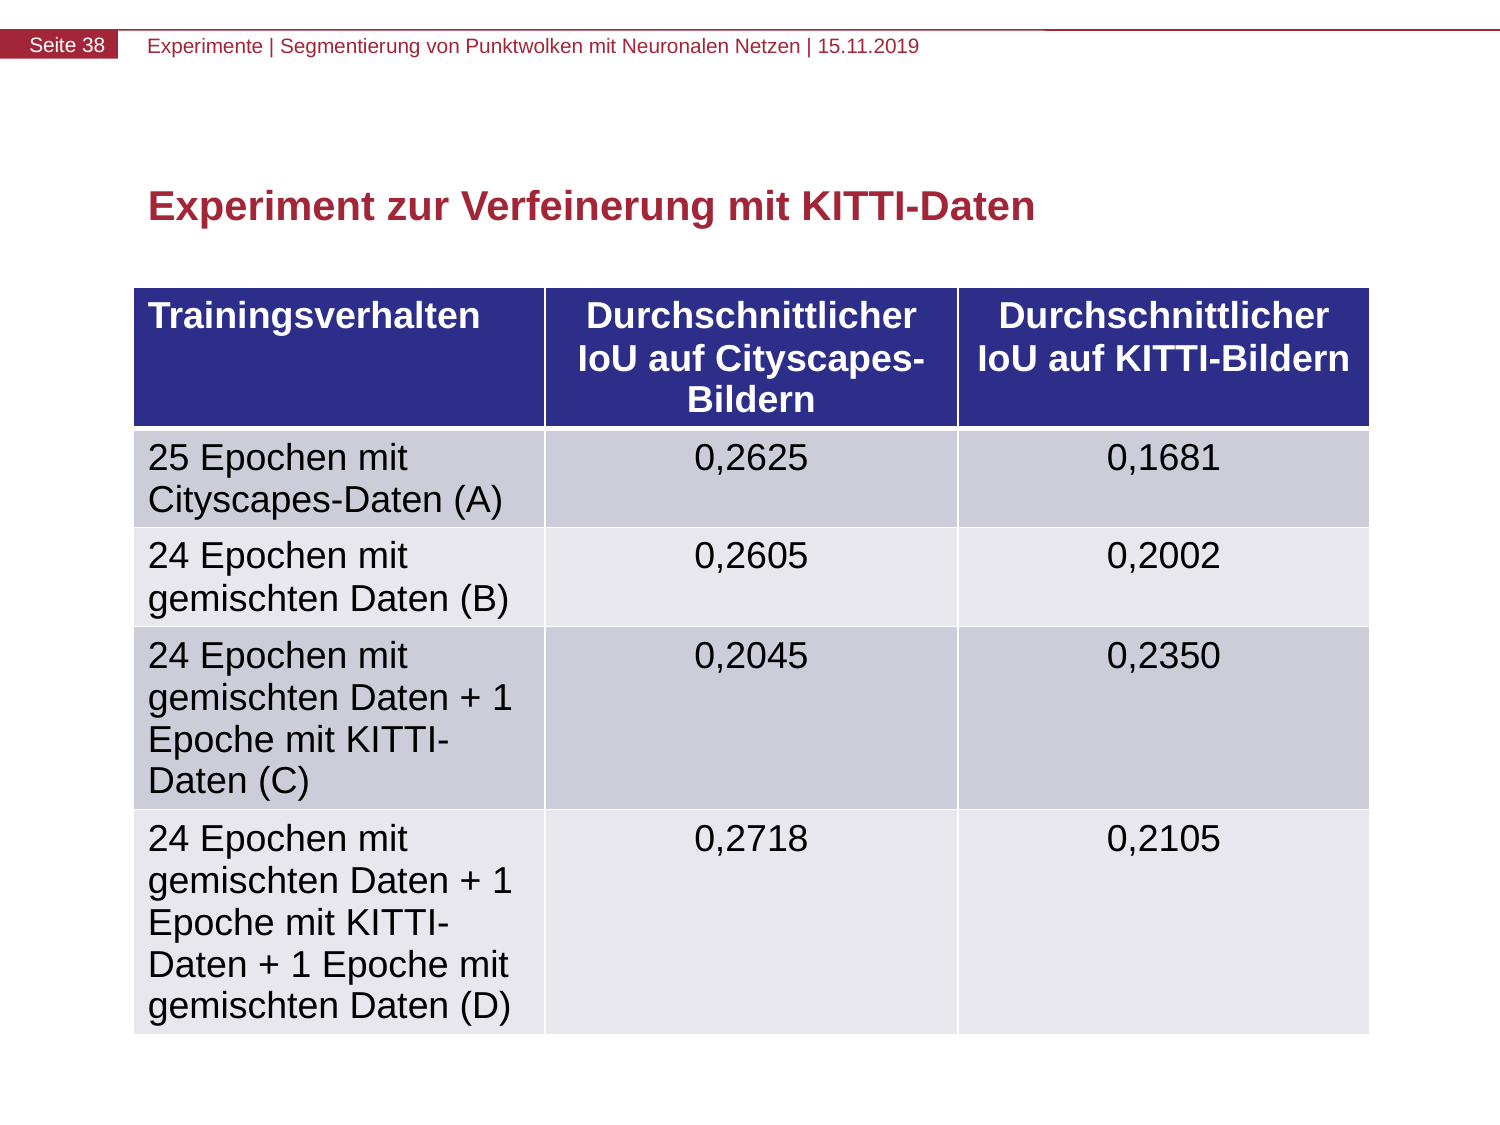

# Experiment zur Verfeinerung mit KITTI-Daten
| Trainingsverhalten | Durchschnittlicher IoU auf Cityscapes-Bildern | Durchschnittlicher IoU auf KITTI-Bildern |
| --- | --- | --- |
| 25 Epochen mit Cityscapes-Daten (A) | 0,2625 | 0,1681 |
| 24 Epochen mit gemischten Daten (B) | 0,2605 | 0,2002 |
| 24 Epochen mit gemischten Daten + 1 Epoche mit KITTI-Daten (C) | 0,2045 | 0,2350 |
| 24 Epochen mit gemischten Daten + 1 Epoche mit KITTI-Daten + 1 Epoche mit gemischten Daten (D) | 0,2718 | 0,2105 |